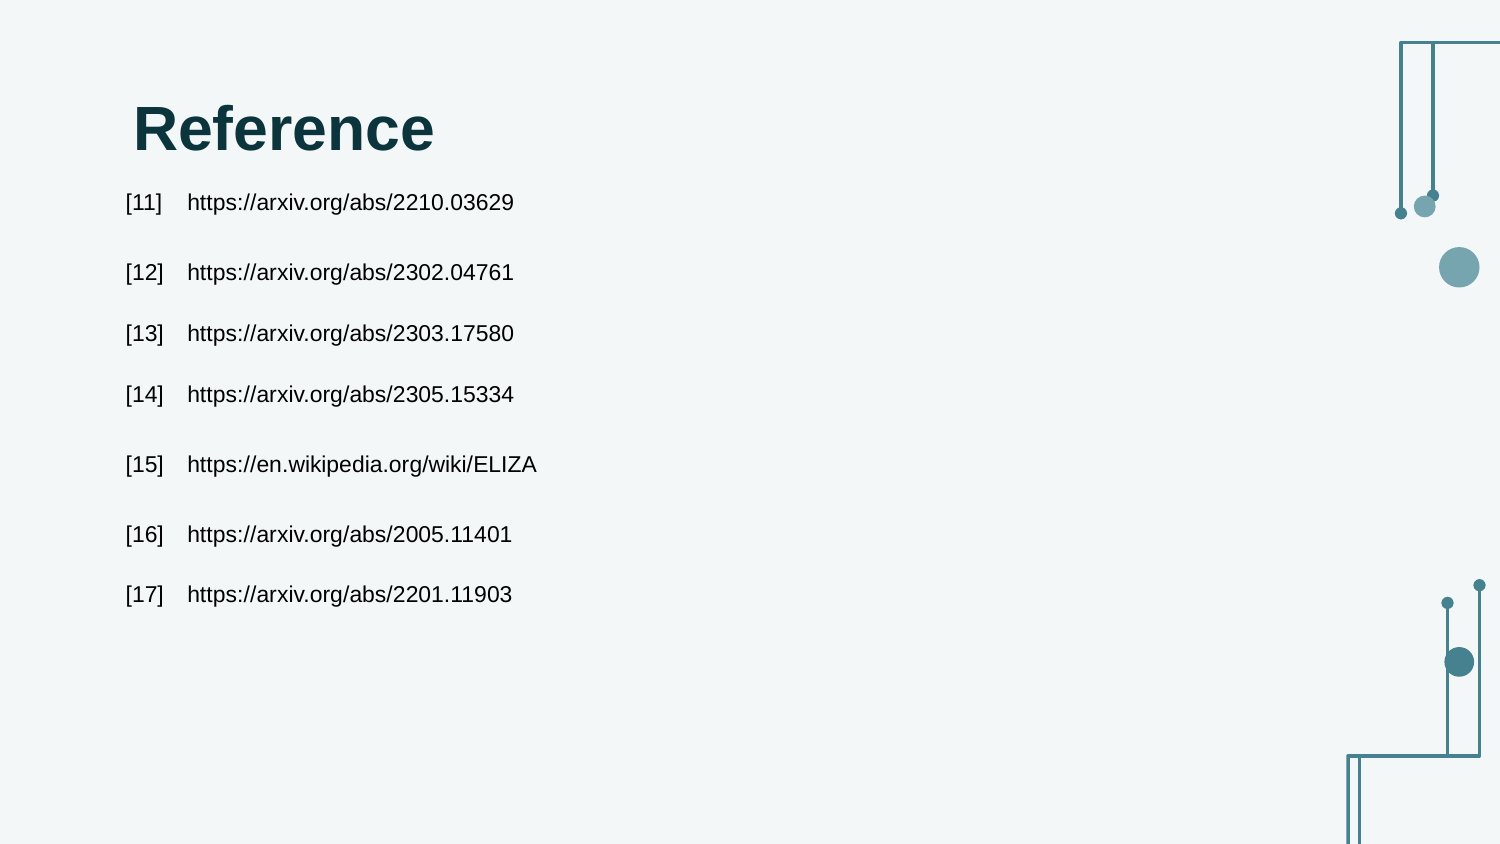

# Reference
| [11] | https://arxiv.org/abs/2210.03629 |
| --- | --- |
| [12] | https://arxiv.org/abs/2302.04761 |
| [13] | https://arxiv.org/abs/2303.17580 |
| [14] | https://arxiv.org/abs/2305.15334 |
| [15] | https://en.wikipedia.org/wiki/ELIZA |
| [16] | https://arxiv.org/abs/2005.11401 |
| [17] | https://arxiv.org/abs/2201.11903 |